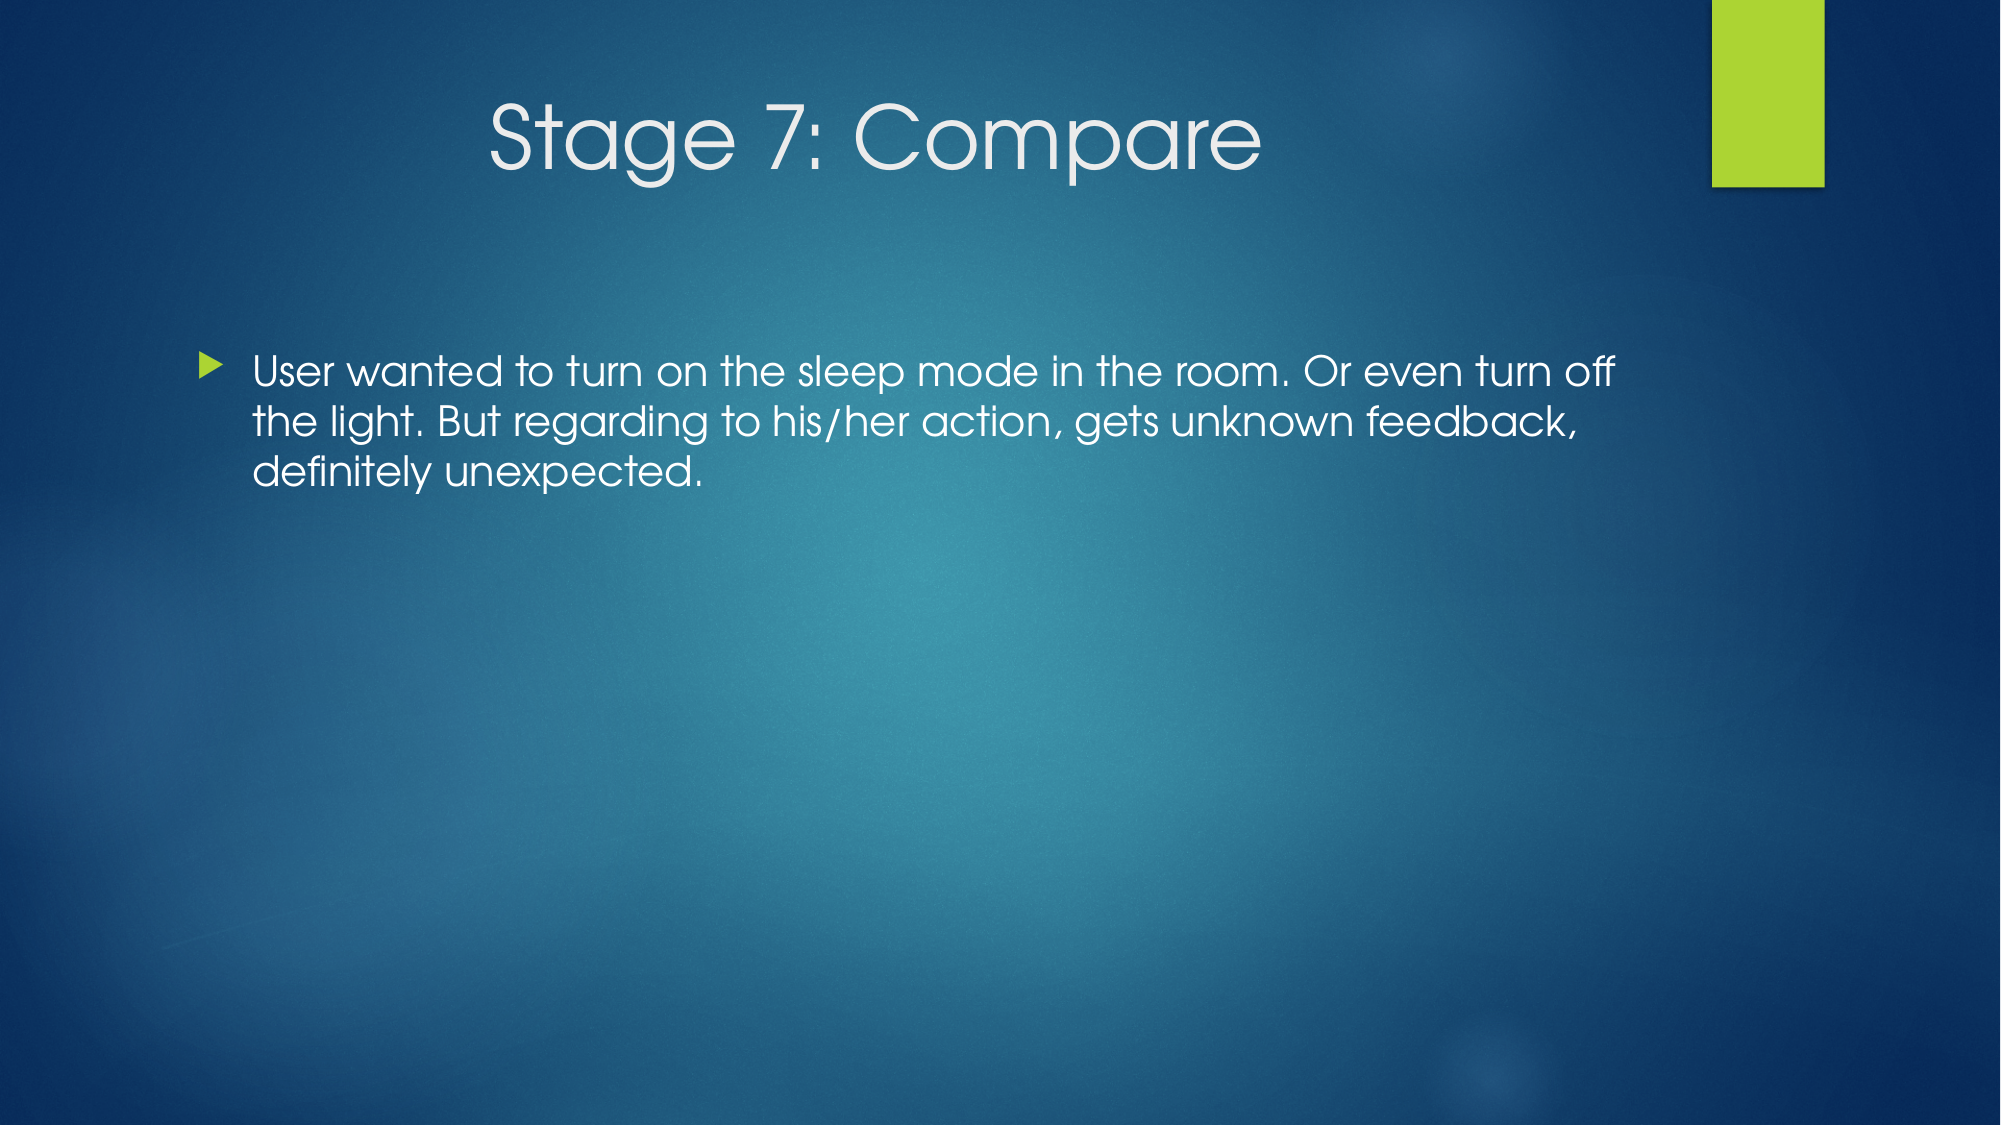

# Stage 7: Compare
User wanted to turn on the sleep mode in the room. Or even turn off the light. But regarding to his/her action, gets unknown feedback, definitely unexpected.